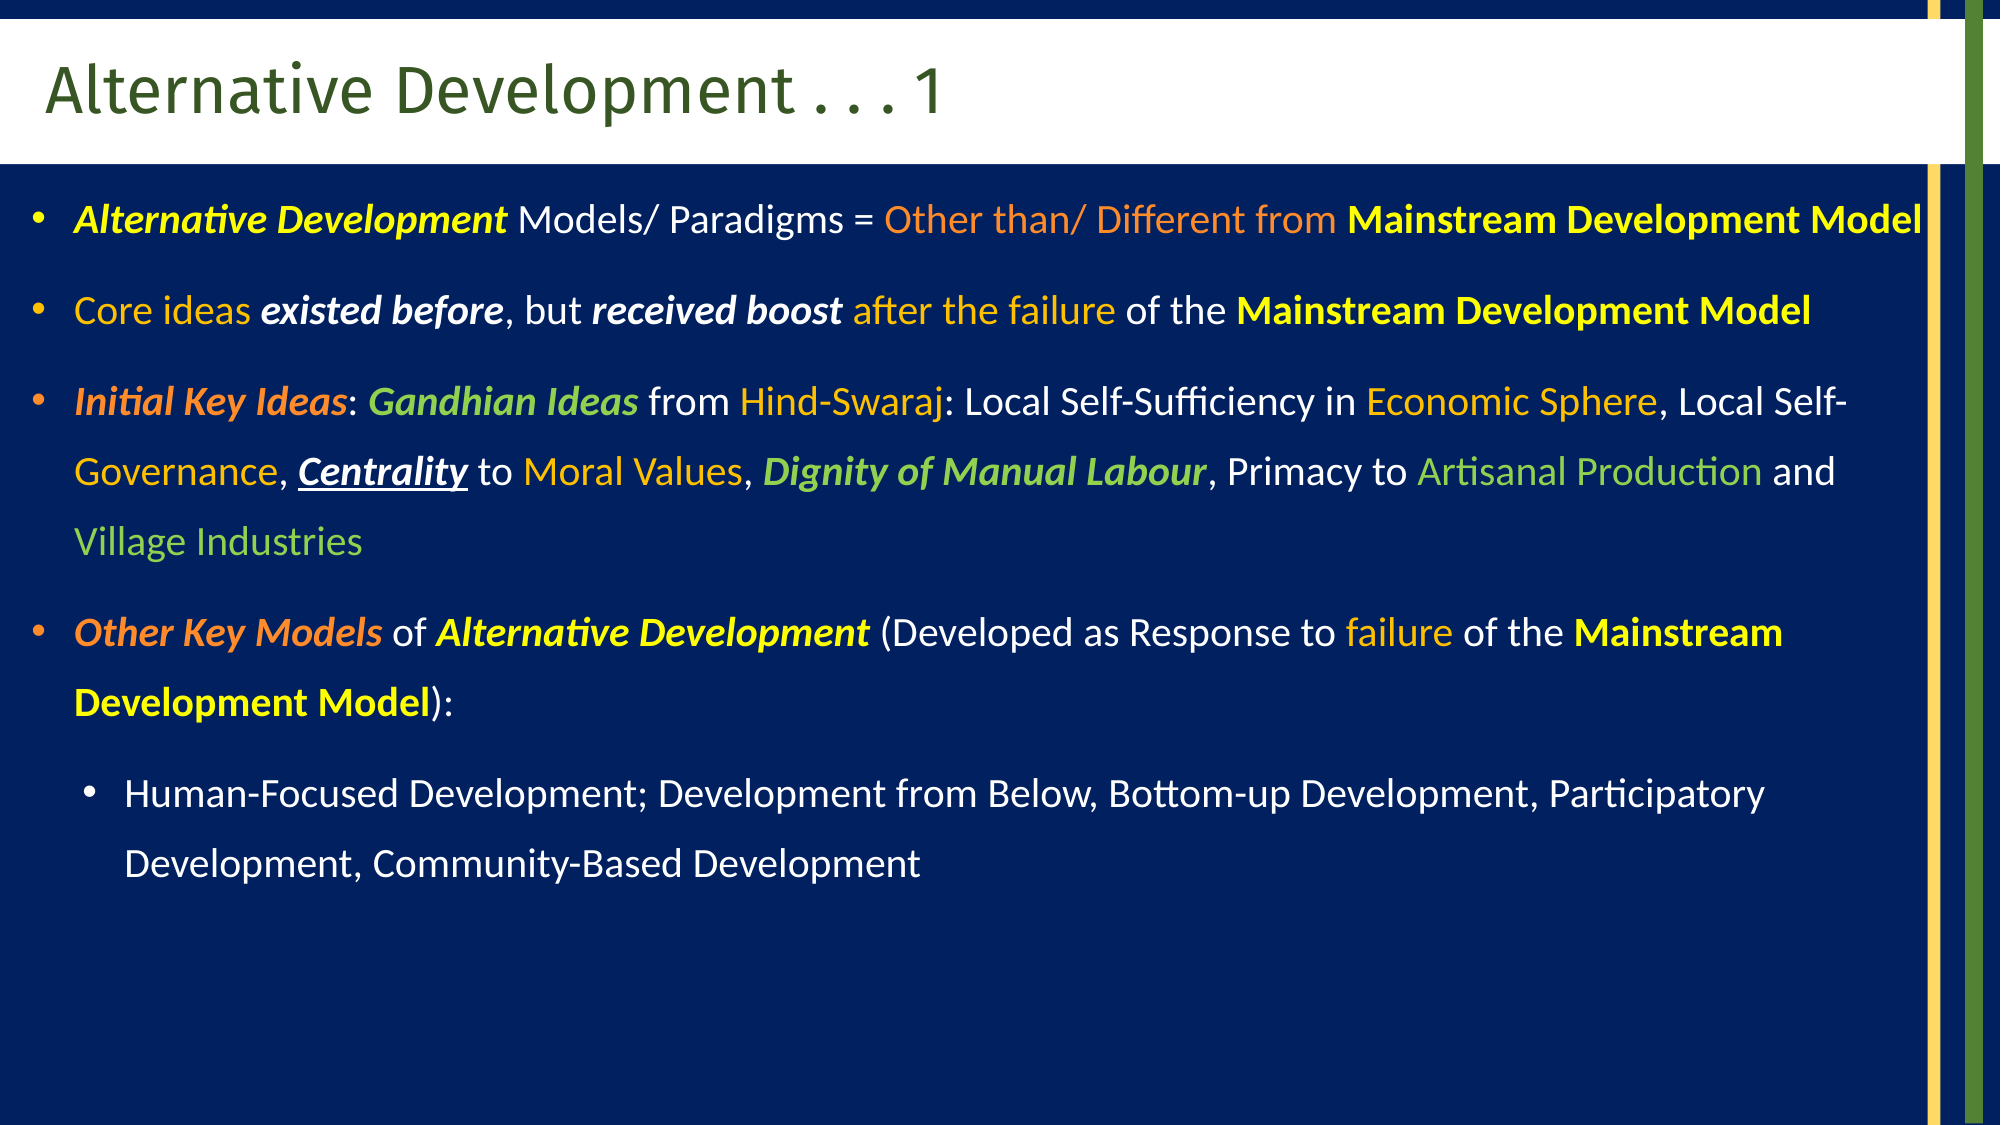

# Alternative Development . . . 1
Alternative Development Models/ Paradigms = Other than/ Different from Mainstream Development Model
Core ideas existed before, but received boost after the failure of the Mainstream Development Model
Initial Key Ideas: Gandhian Ideas from Hind-Swaraj: Local Self-Sufficiency in Economic Sphere, Local Self-Governance, Centrality to Moral Values, Dignity of Manual Labour, Primacy to Artisanal Production and Village Industries
Other Key Models of Alternative Development (Developed as Response to failure of the Mainstream Development Model):
Human-Focused Development; Development from Below, Bottom-up Development, Participatory Development, Community-Based Development